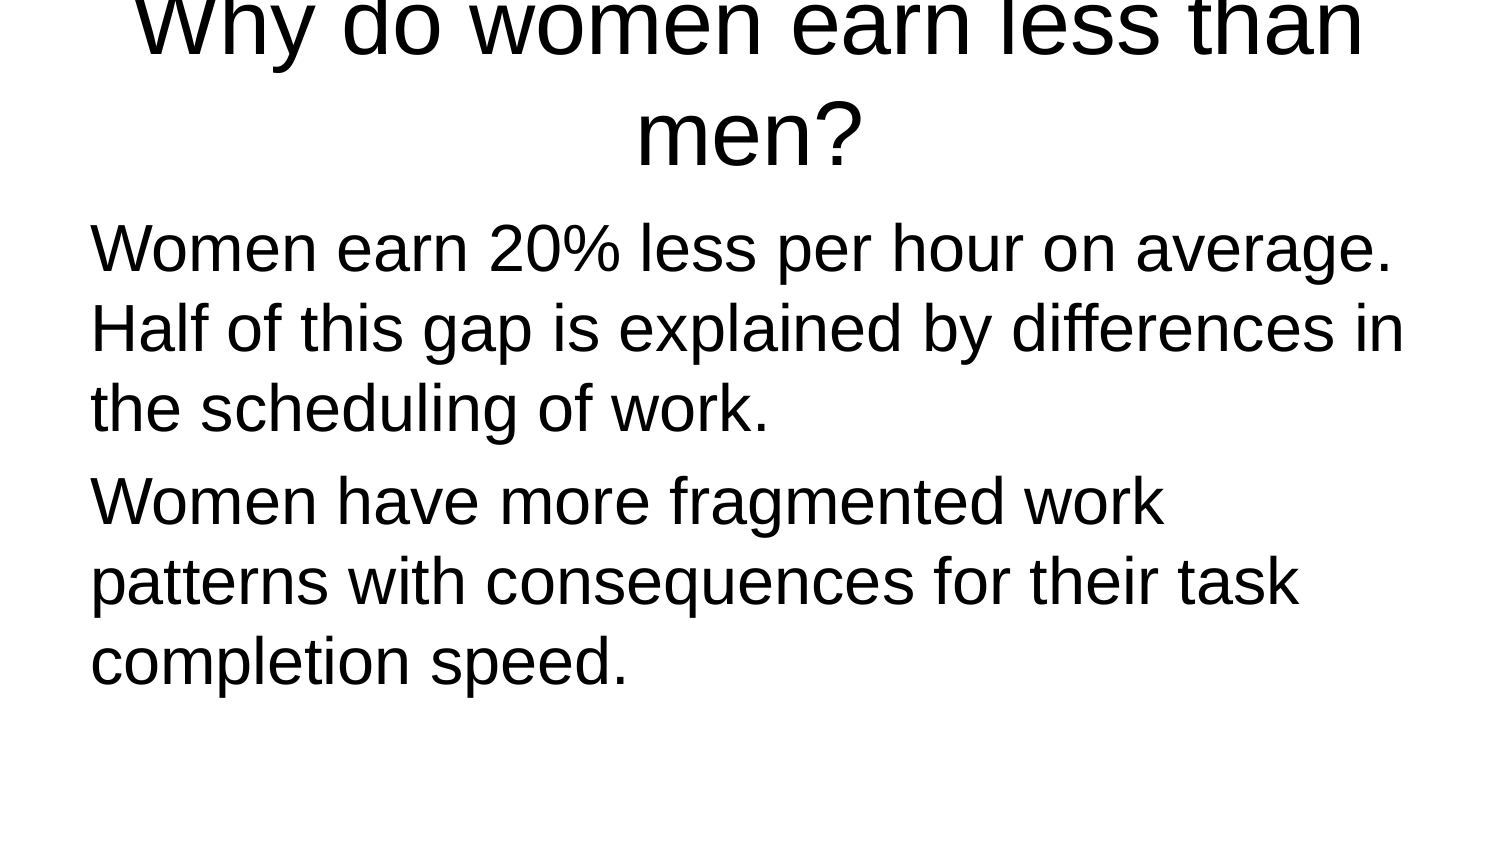

# Why do women earn less than men?
Women earn 20% less per hour on average. Half of this gap is explained by differences in the scheduling of work.
Women have more fragmented work patterns with consequences for their task completion speed.